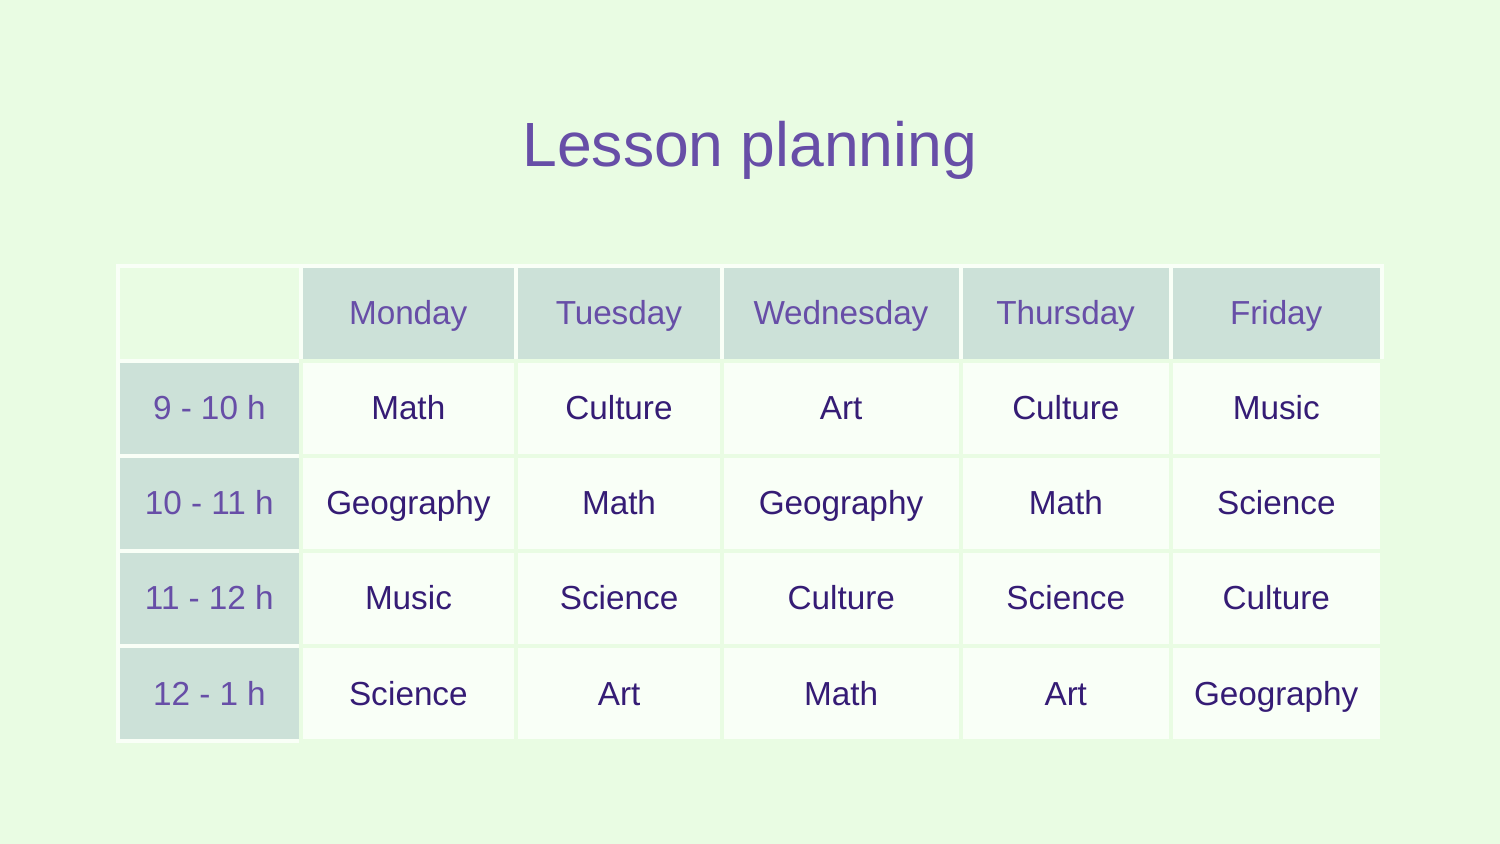

# Lesson planning

|  | Monday | Tuesday | Wednesday | Thursday | Friday |
| --- | --- | --- | --- | --- | --- |
| 9 - 10 h | Math | Culture | Art | Culture | Music |
| 10 - 11 h | Geography | Math | Geography | Math | Science |
| 11 - 12 h | Music | Science | Culture | Science | Culture |
| 12 - 1 h | Science | Art | Math | Art | Geography |